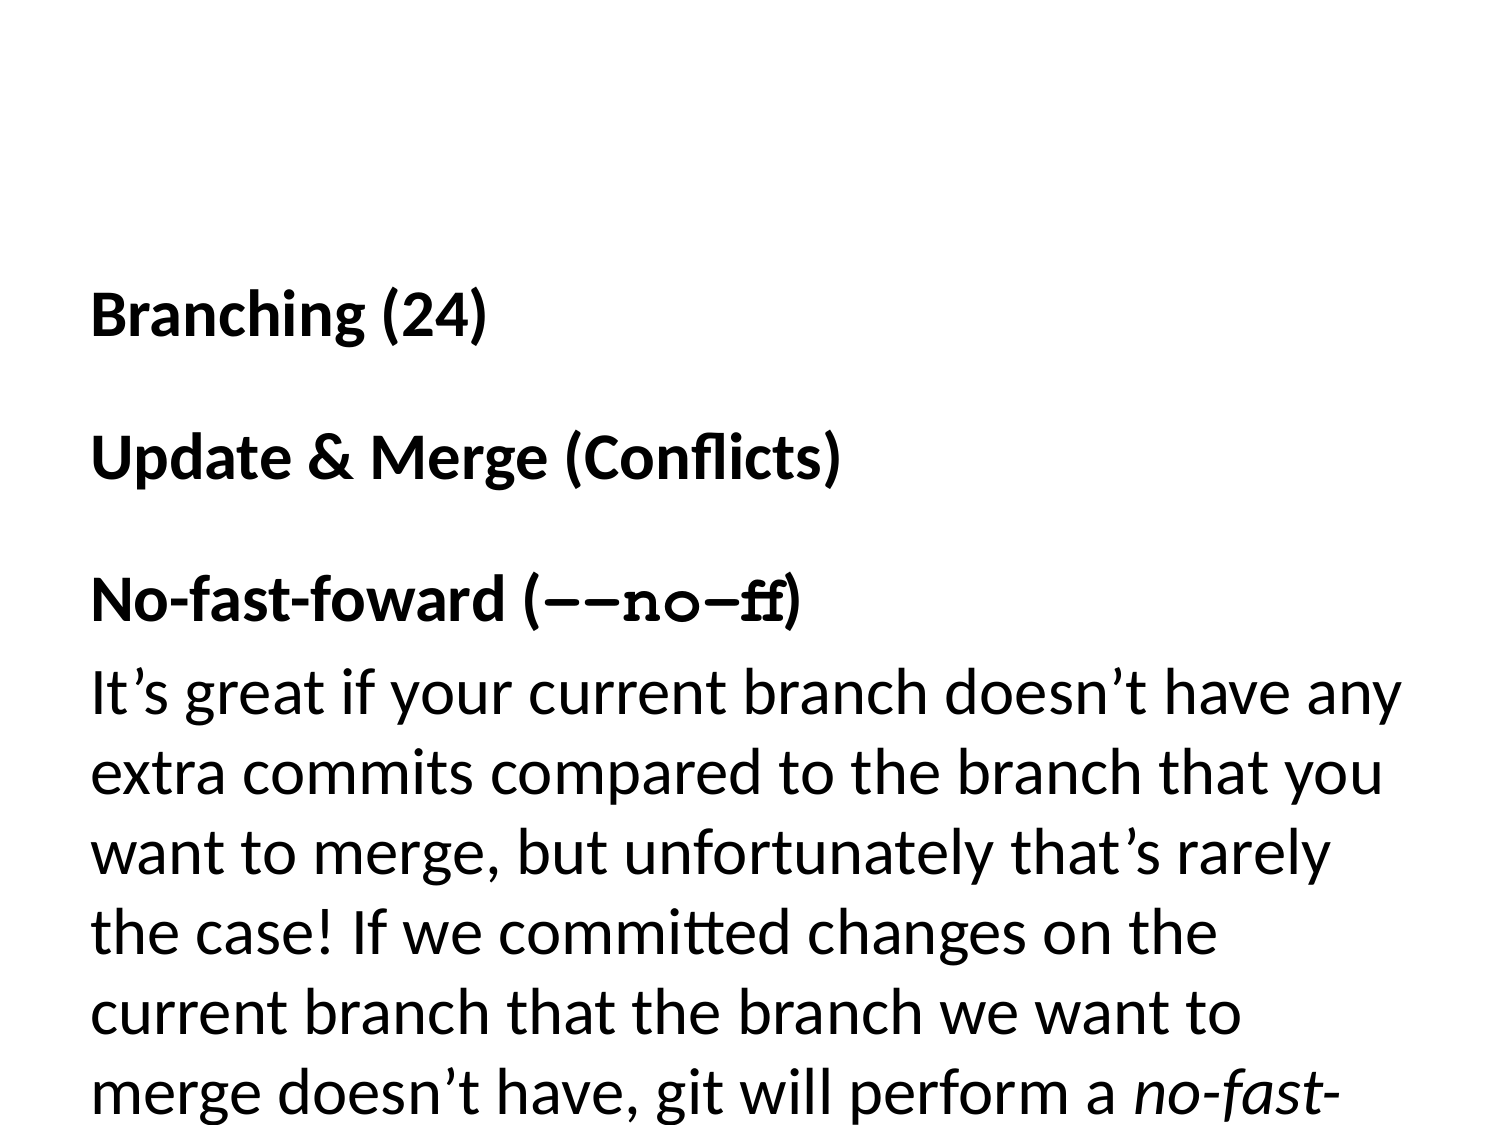

Branching (24)
Update & Merge (Conflicts)
No-fast-foward (--no-ff)
It’s great if your current branch doesn’t have any extra commits compared to the branch that you want to merge, but unfortunately that’s rarely the case! If we committed changes on the current branch that the branch we want to merge doesn’t have, git will perform a no-fast-forward merge.